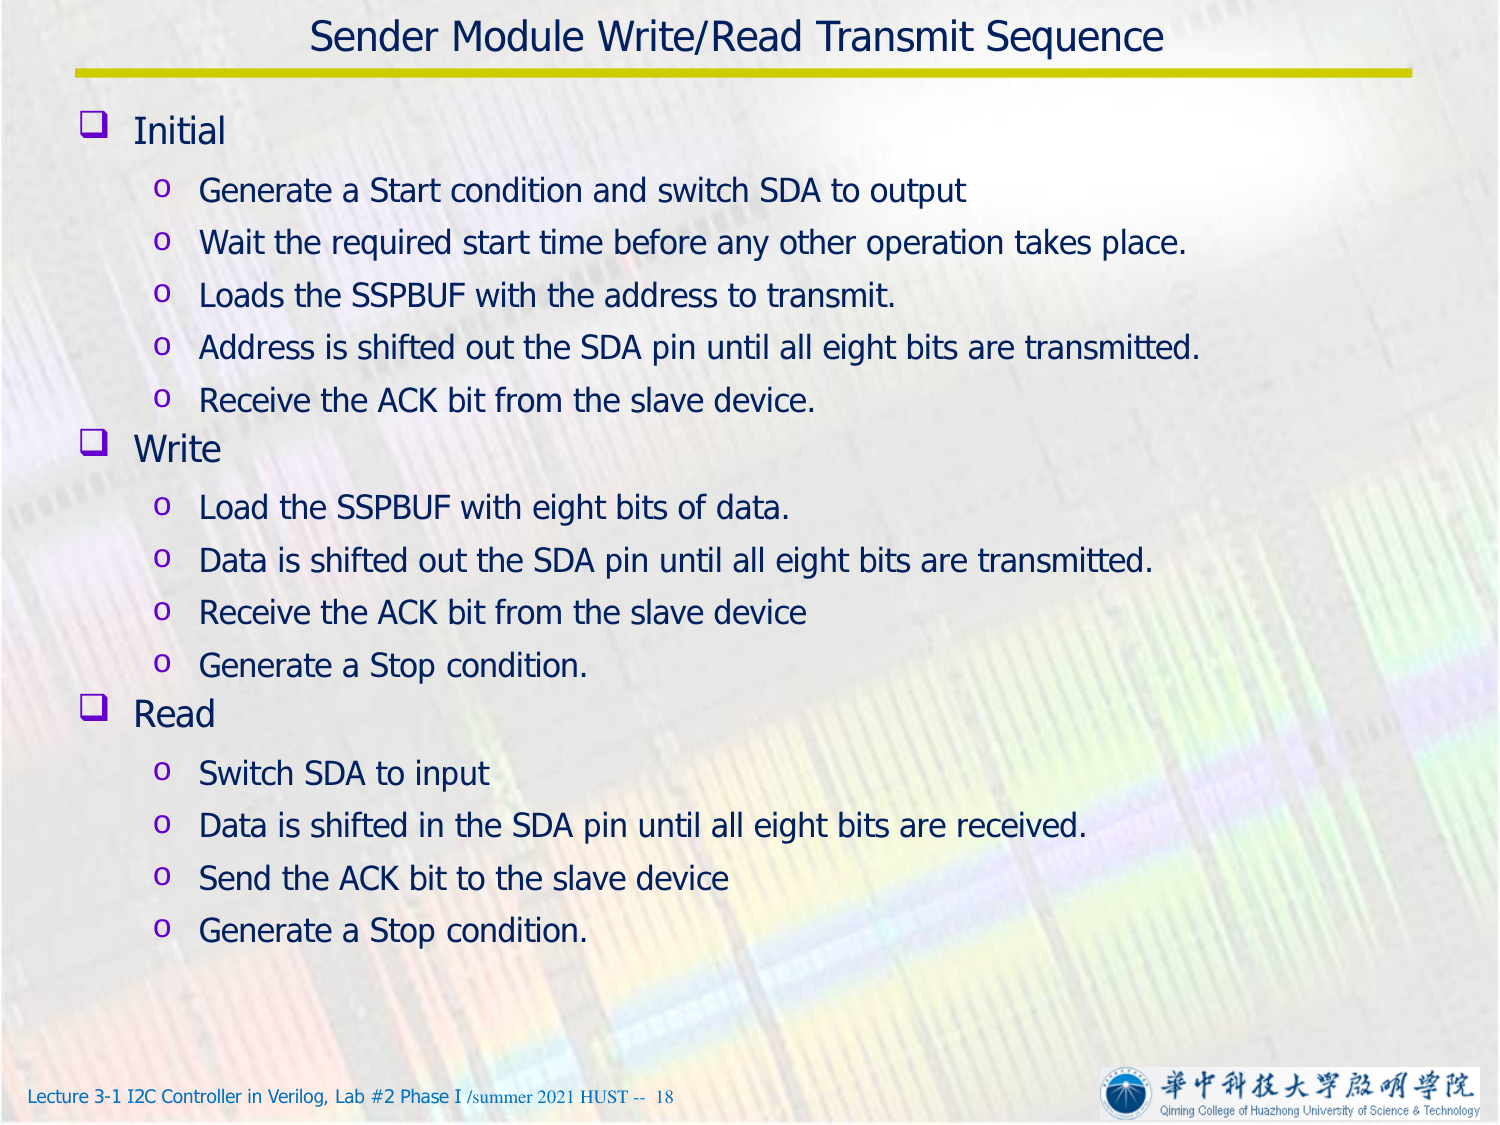

# Sender Module Write/Read Transmit Sequence
Initial
Generate a Start condition and switch SDA to output
Wait the required start time before any other operation takes place.
Loads the SSPBUF with the address to transmit.
Address is shifted out the SDA pin until all eight bits are transmitted.
Receive the ACK bit from the slave device.
Write
Load the SSPBUF with eight bits of data.
Data is shifted out the SDA pin until all eight bits are transmitted.
Receive the ACK bit from the slave device
Generate a Stop condition.
Read
Switch SDA to input
Data is shifted in the SDA pin until all eight bits are received.
Send the ACK bit to the slave device
Generate a Stop condition.